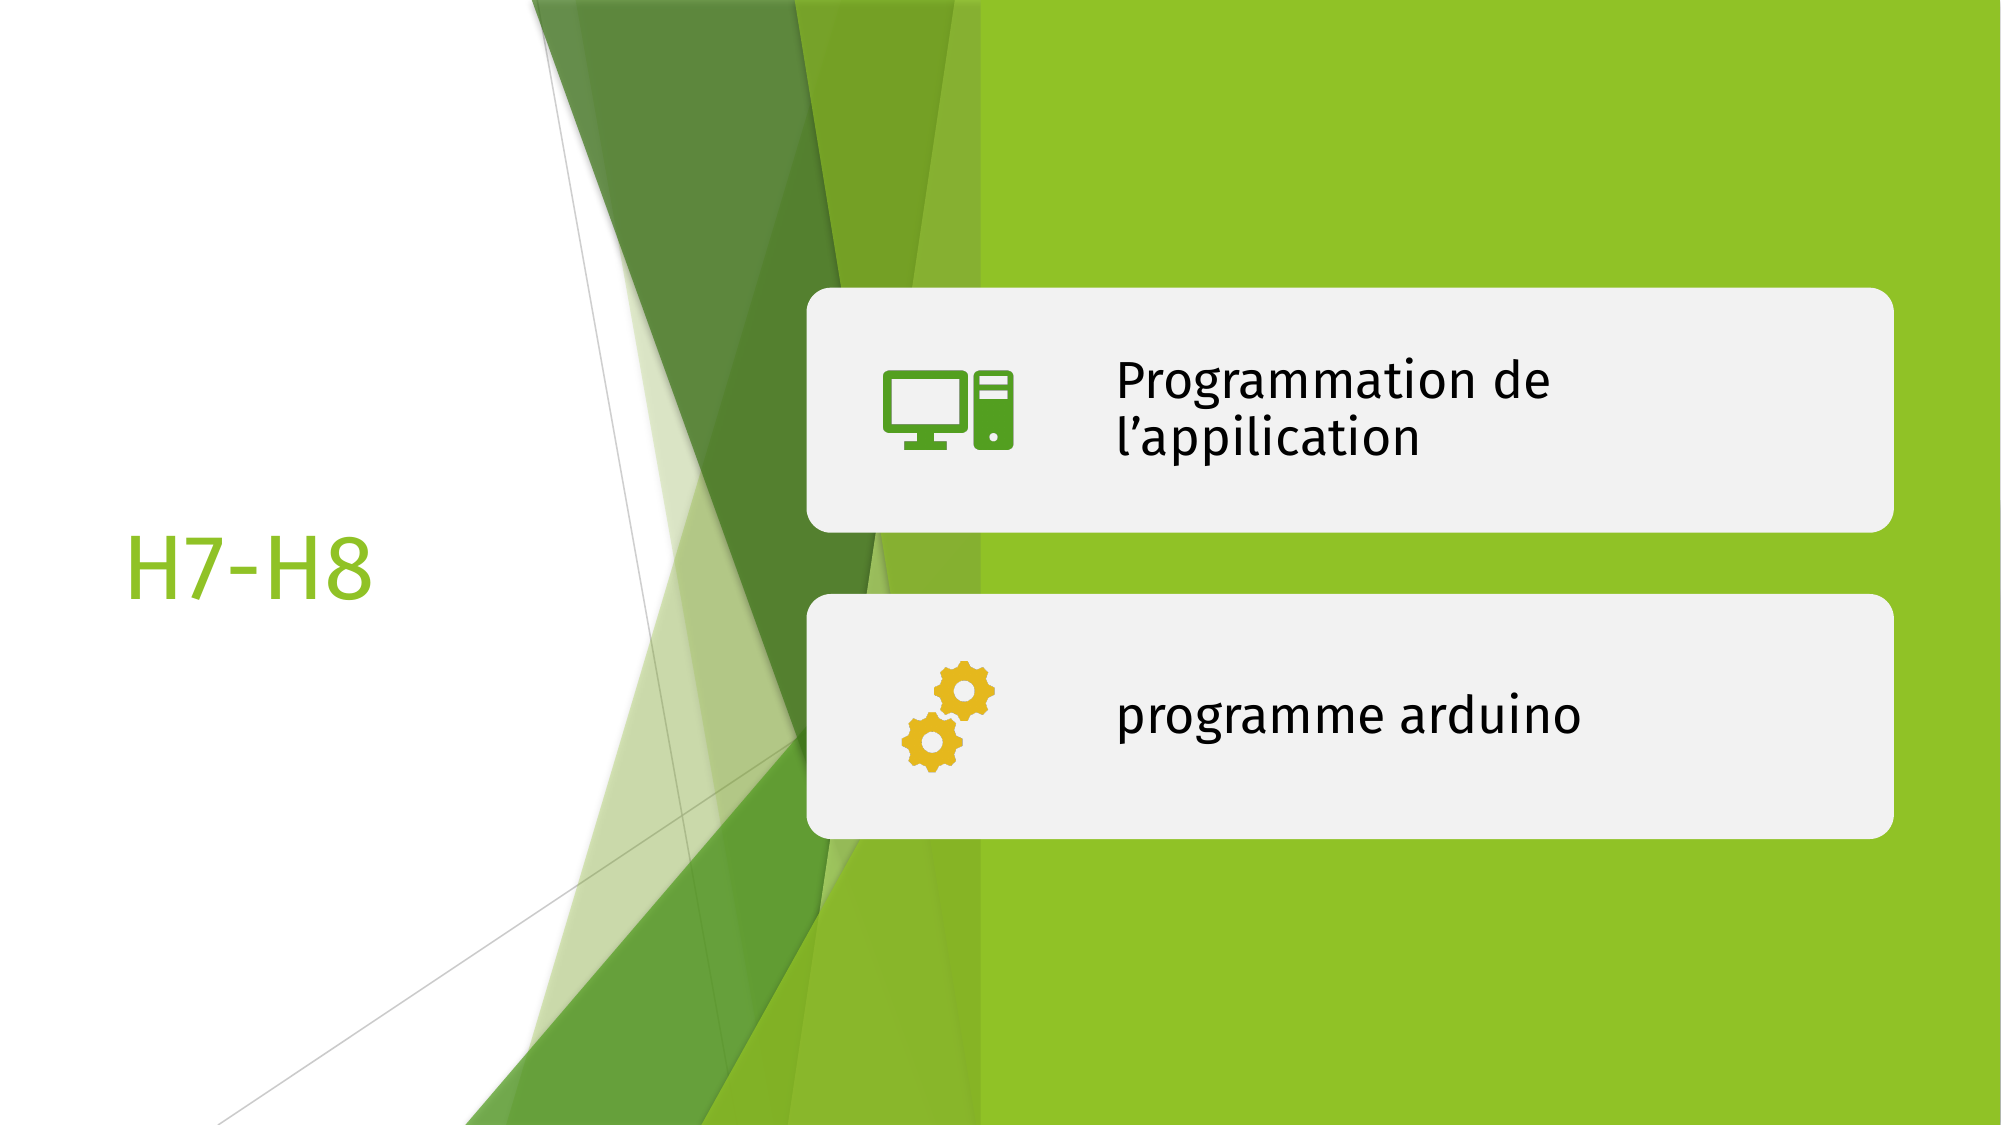

Programmation de l’appilication
programme arduino
# H7-H8